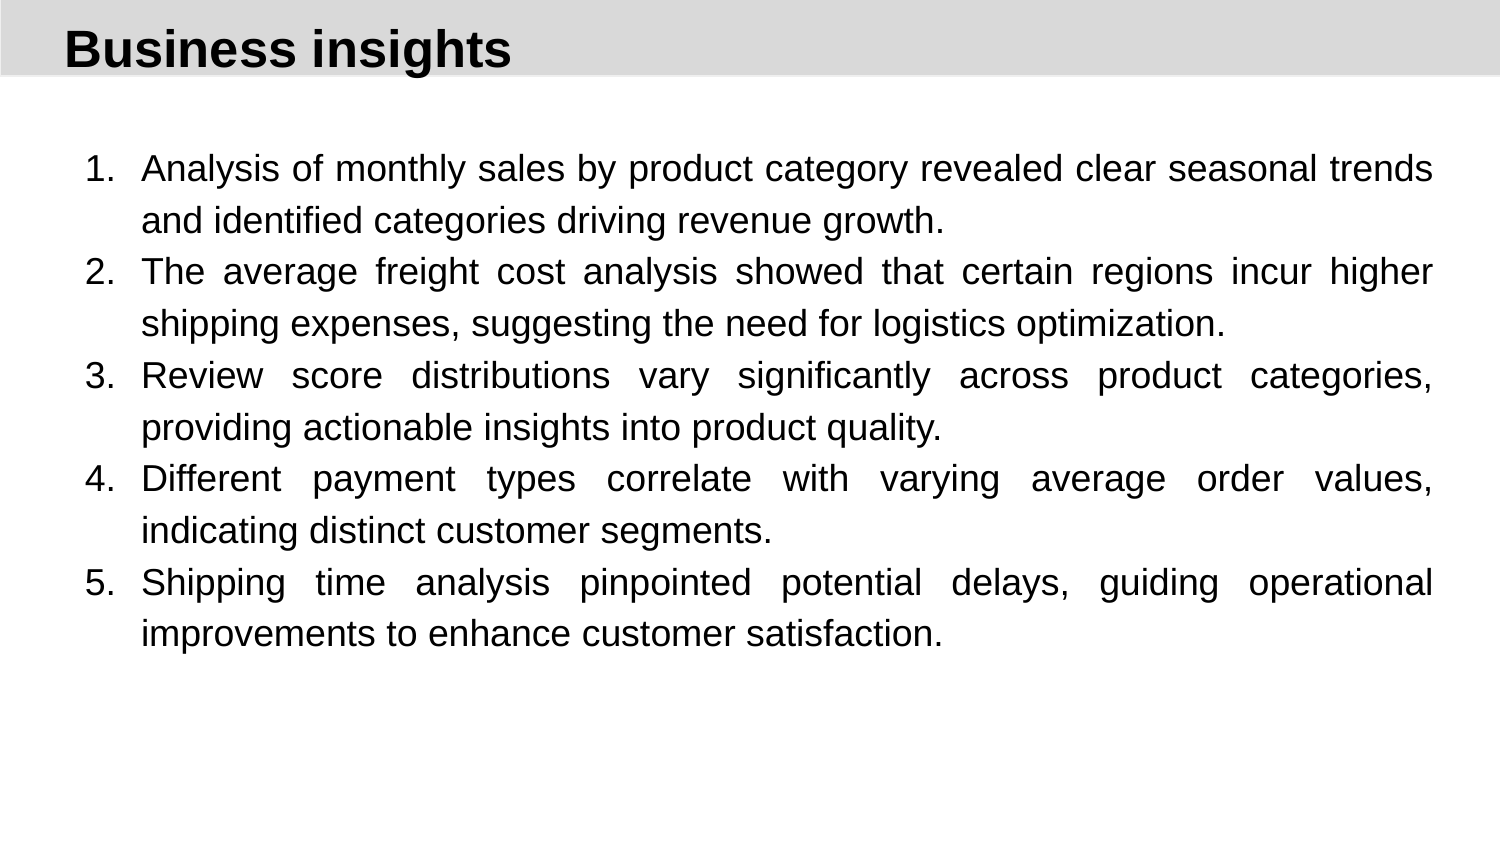

# Business insights

Analysis of monthly sales by product category revealed clear seasonal trends and identified categories driving revenue growth.
The average freight cost analysis showed that certain regions incur higher shipping expenses, suggesting the need for logistics optimization.
Review score distributions vary significantly across product categories, providing actionable insights into product quality.
Different payment types correlate with varying average order values, indicating distinct customer segments.
Shipping time analysis pinpointed potential delays, guiding operational improvements to enhance customer satisfaction.